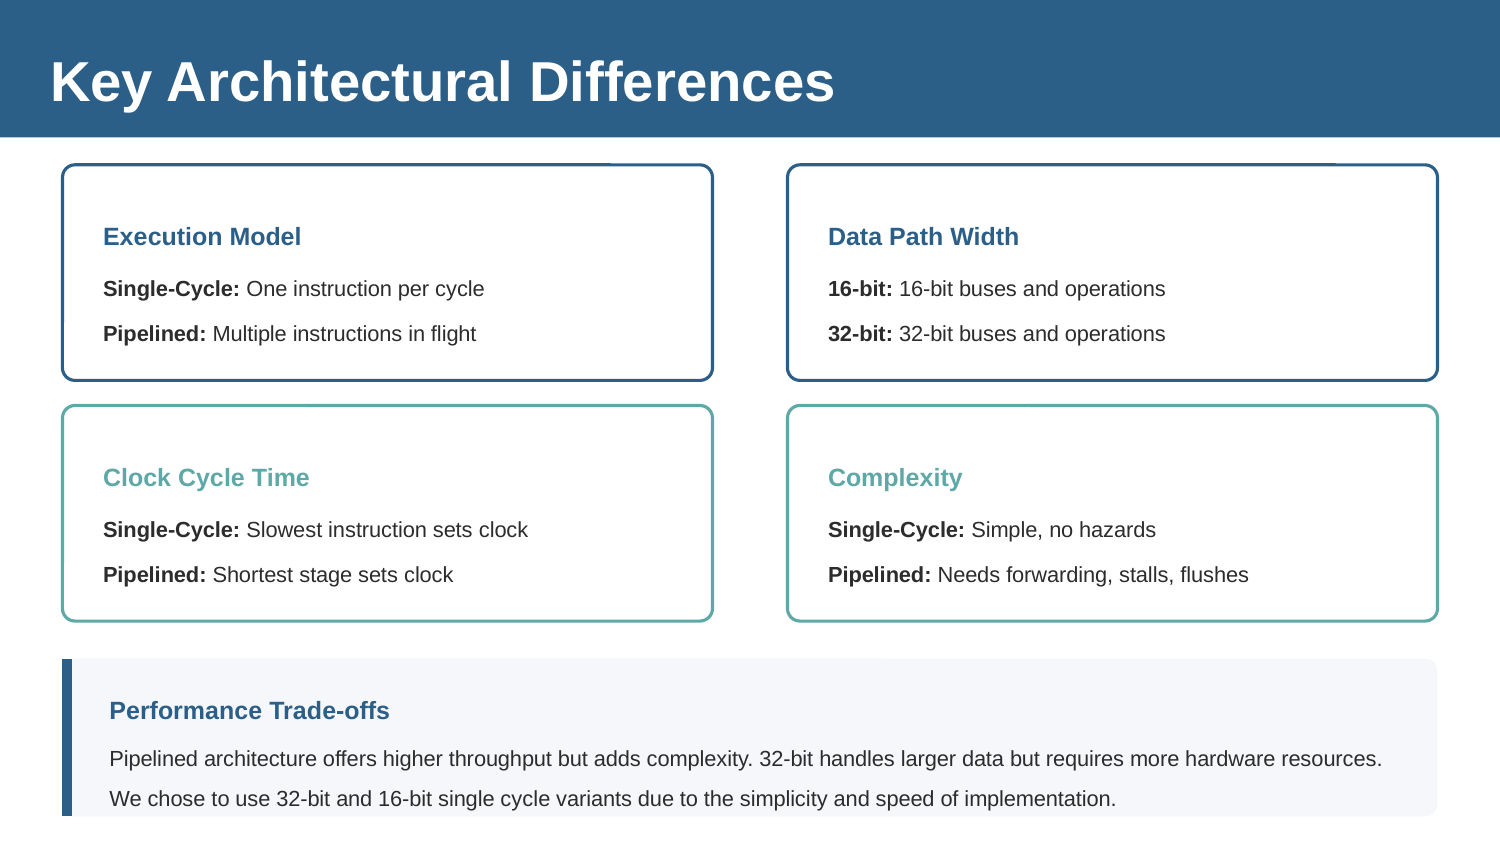

Key Architectural Differences

Execution Model
Data Path Width
Single-Cycle: One instruction per cycle
16-bit: 16-bit buses and operations
Pipelined: Multiple instructions in flight
32-bit: 32-bit buses and operations

Clock Cycle Time
Complexity
Single-Cycle: Slowest instruction sets clock
Single-Cycle: Simple, no hazards
Pipelined: Shortest stage sets clock
Pipelined: Needs forwarding, stalls, flushes

Performance Trade-offs
Pipelined architecture offers higher throughput but adds complexity. 32-bit handles larger data but requires more hardware resources.
We chose to use 32-bit and 16-bit single cycle variants due to the simplicity and speed of implementation.